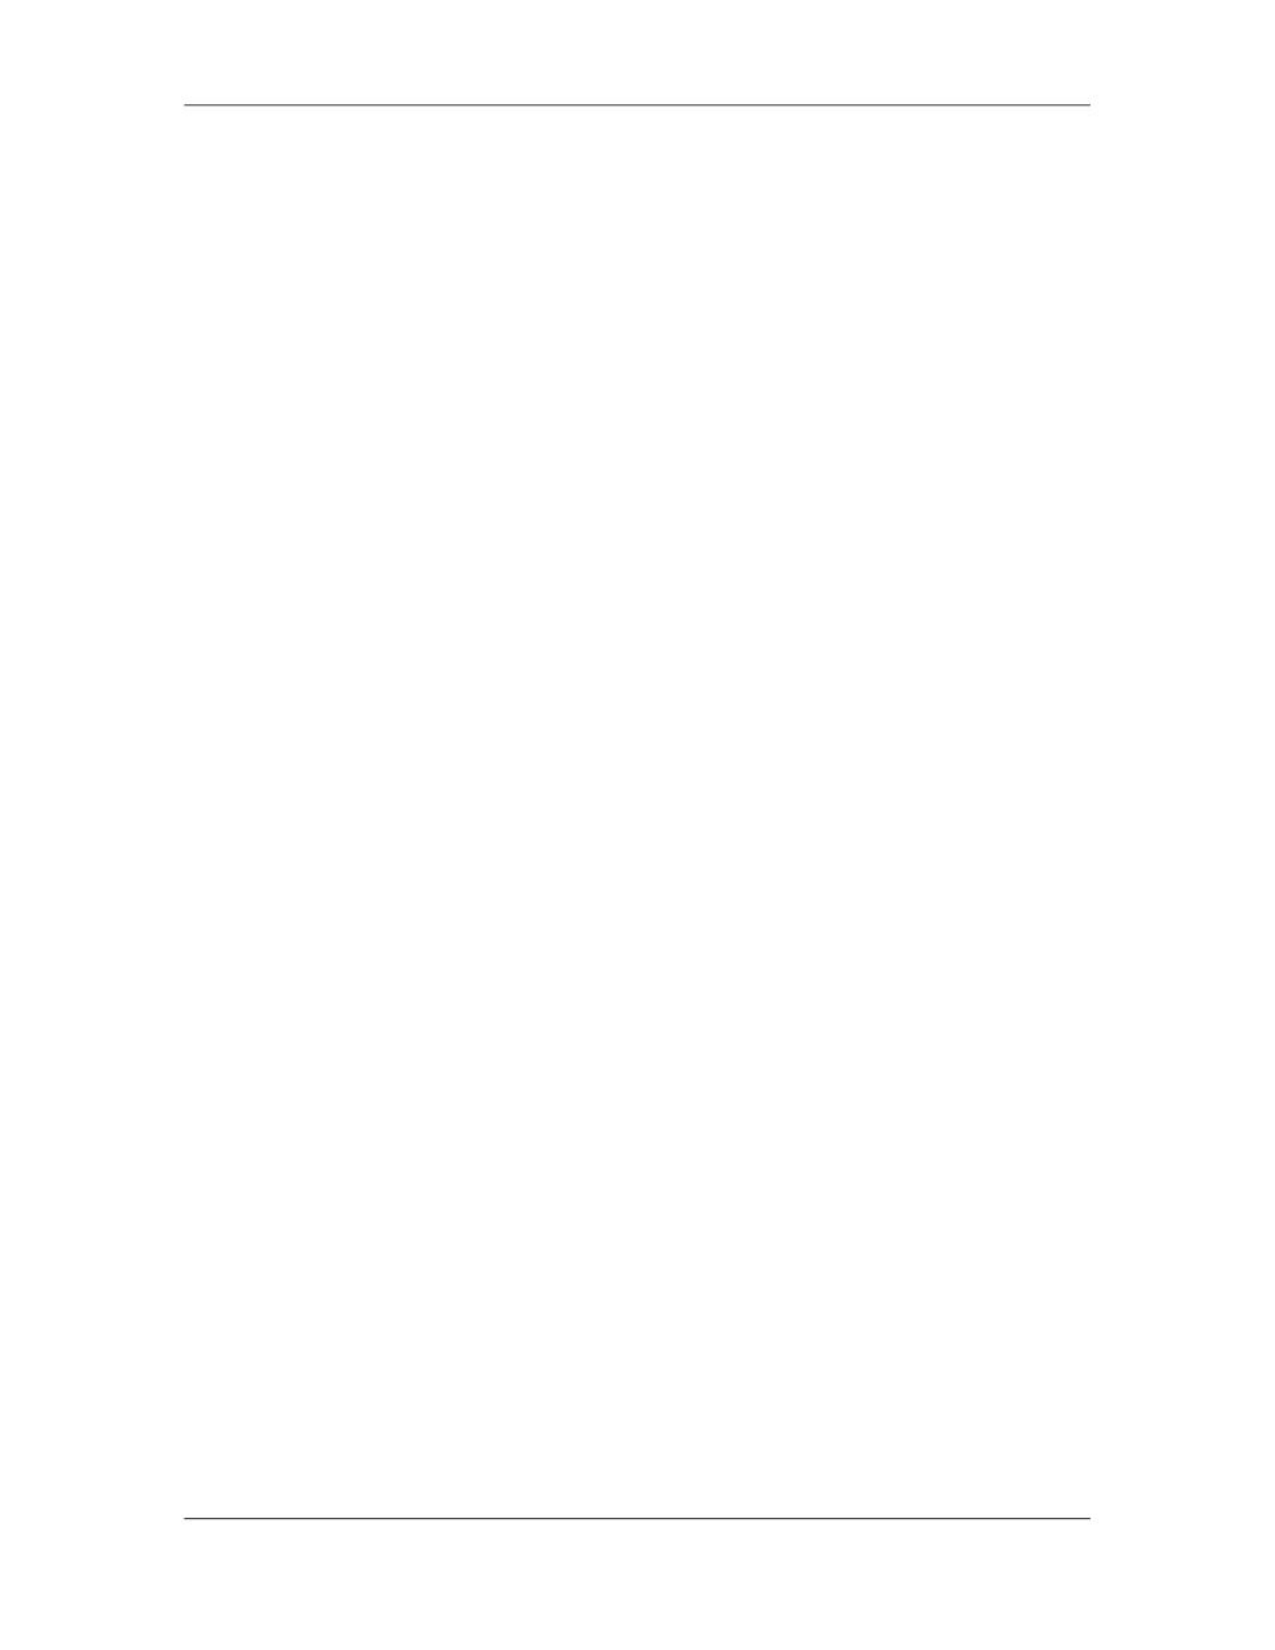

Software Project Management (CS615)

																																																																																																									develop a statement of work that describes what products or services are to be

																																																																																																									delivered.

																																																																																										d.							Schedule and Track activities

																																																																																																									A schedule of key events can be developed for each element in the WBS.
																																																																																																									Completion of these key events is then tracked.

																																																																																																									–										Schedule and Track activities

																																																																																																									–										The work breakdown structure defines all tasks to be performed during the
																																																																																																																								development of the project. This will include tasks from such project

																																																																																																																								categories as:

																																																																																																																																							Software development
																																																																																																																																							Installation

																																																																																																																																							Maintenance
																																																																																																																																							Management

																																																																																																																																							Training
																																																																																																																																							Procurement

																																																																																																																																							Documentation

																																																																																										e.								Align with Terms of Reference and scope of project

																																																																																																									–										At all times, any, work being performed by a member of the software project
																																																																																																																								team must be part of a WBS task: No member of the team should ever

																																																																																																																								perform any task that does not appear in the WBS list of tasks.
																																																																																																									–										The WBS is essentially a management tool that provides the ability to assign

																																																																																																																								well-define tasks to members of the development team.
																																																																																																									–										It is through the WBS that progress is monitored as tasks are completed and

																																																																																																																								potential problems are discovered.
																																																																																																									–										New tasks that were overlooked are identified, and estimates are revised based

																																																																																																																								on the actual resources used for completed tasks.

																																																																																										f.									Report Expense

																																																																																																									–										The WBS is also a budgetary tool that provides a means of charging each
																																																																																																																								development activity to the appropriate section in the project budget.

																																																																																																									–										This is one of the basic methods for planning and monitoring project

																																																																																																																								expenditure.

																																																																																																									–										There are mainly computerized utilities available to support the maintenance
																																																																																																																								of the WBS.

																																																																																																									–										These utilities run both on small PC type computers and large mainframes.

																																																																																						                                                                                                                                 244

																																																																																																																																																																																						© Copyright Virtual University of Pakistan